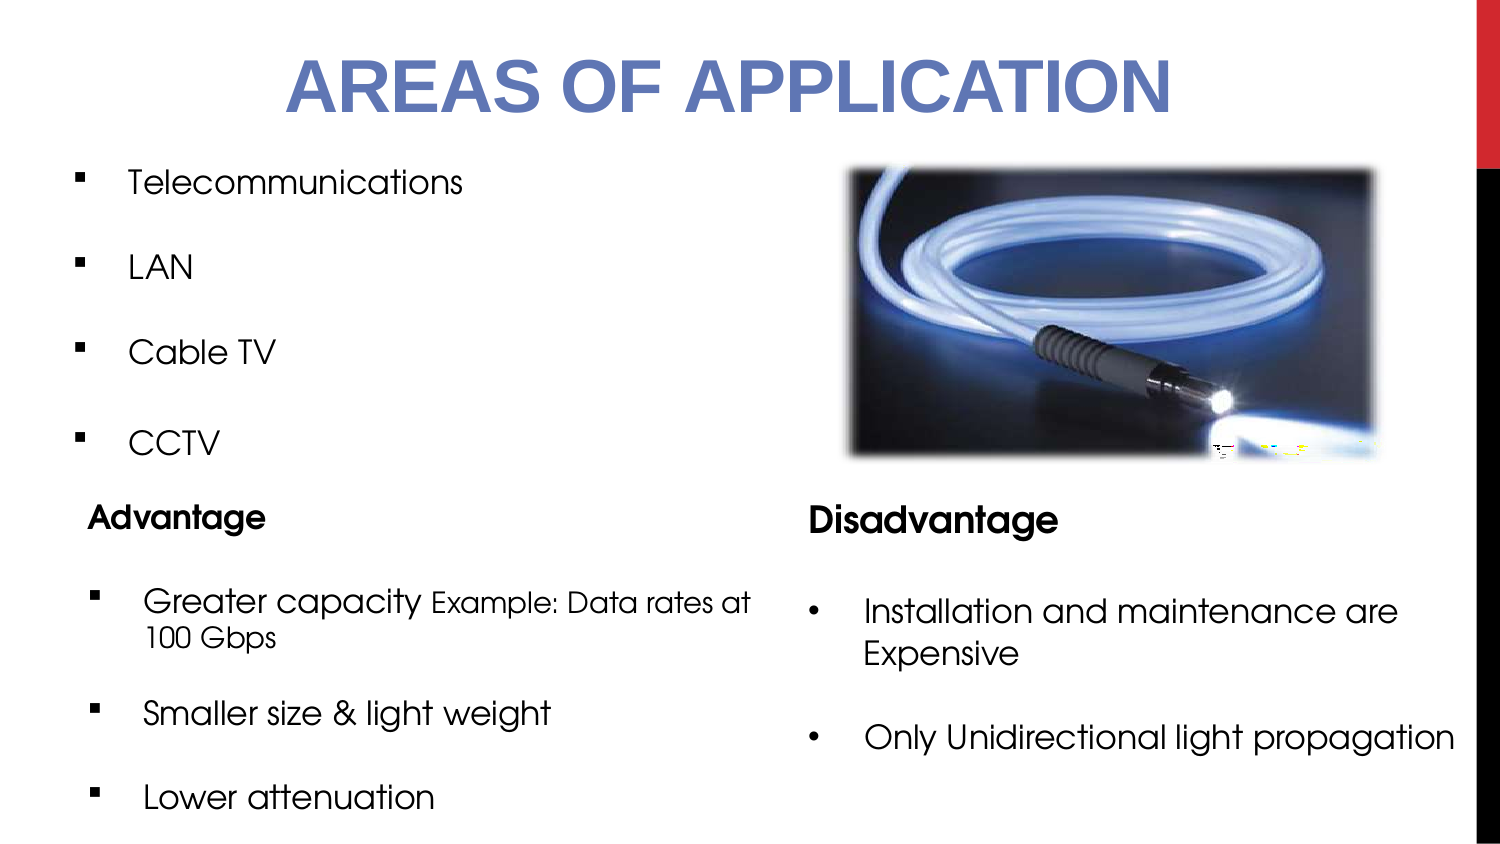

# Areas of Application
Telecommunications

LAN

Cable TV

CCTV

Advantage

Greater capacity Example: Data rates at 100 Gbps
Smaller size & light weight
Lower attenuation
Disadvantage

Installation and maintenance are
      Expensive

Only Unidirectional light propagation